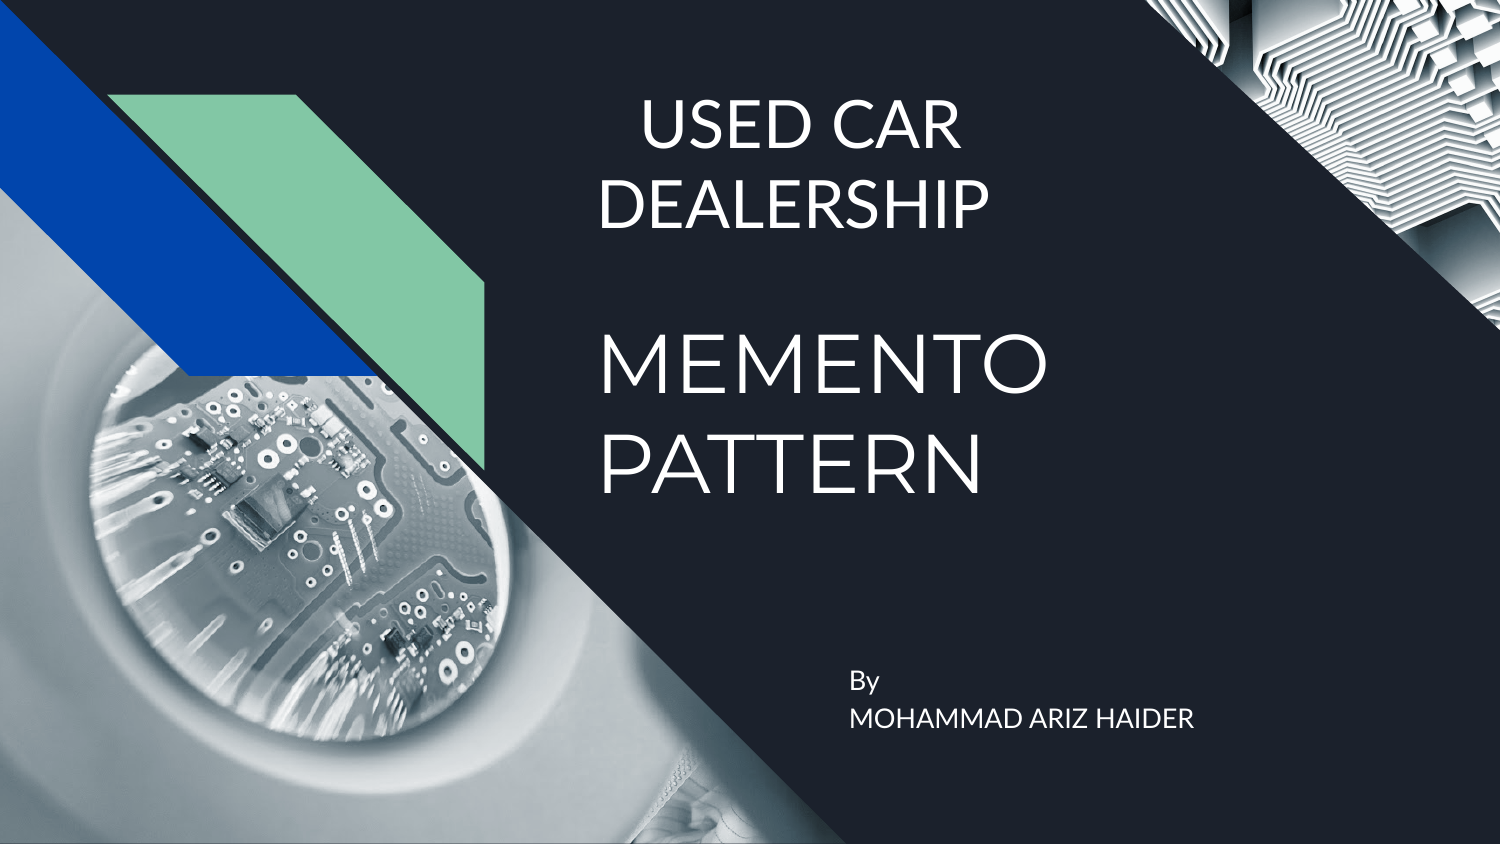

USED CAR     DEALERSHIP
# MEMENTO PATTERN
By
MOHAMMAD ARIZ HAIDER